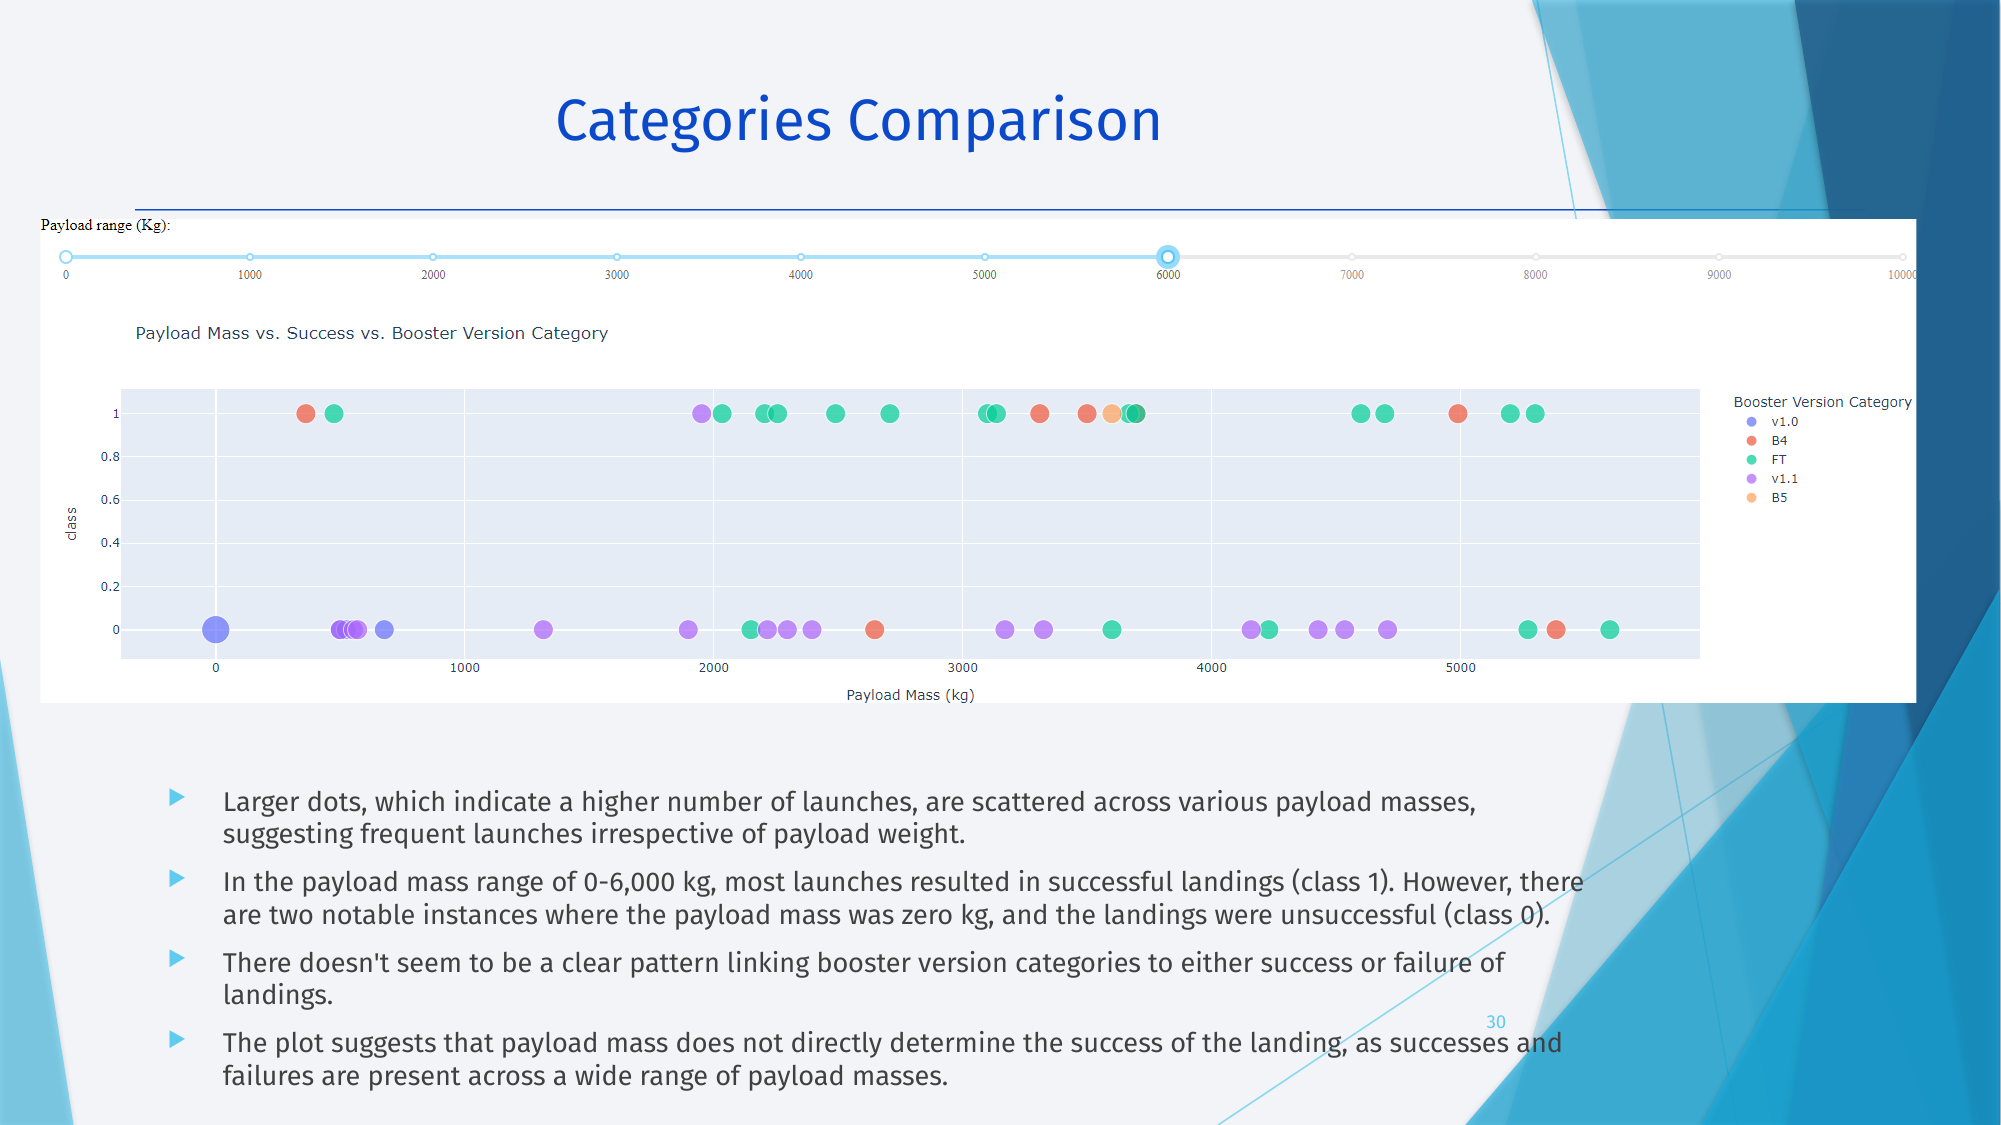

Categories Comparison

Larger dots, which indicate a higher number of launches, are scattered across various payload masses, suggesting frequent launches irrespective of payload weight.
In the payload mass range of 0-6,000 kg, most launches resulted in successful landings (class 1). However, there are two notable instances where the payload mass was zero kg, and the landings were unsuccessful (class 0).
There doesn't seem to be a clear pattern linking booster version categories to either success or failure of landings.
The plot suggests that payload mass does not directly determine the success of the landing, as successes and failures are present across a wide range of payload masses.
30